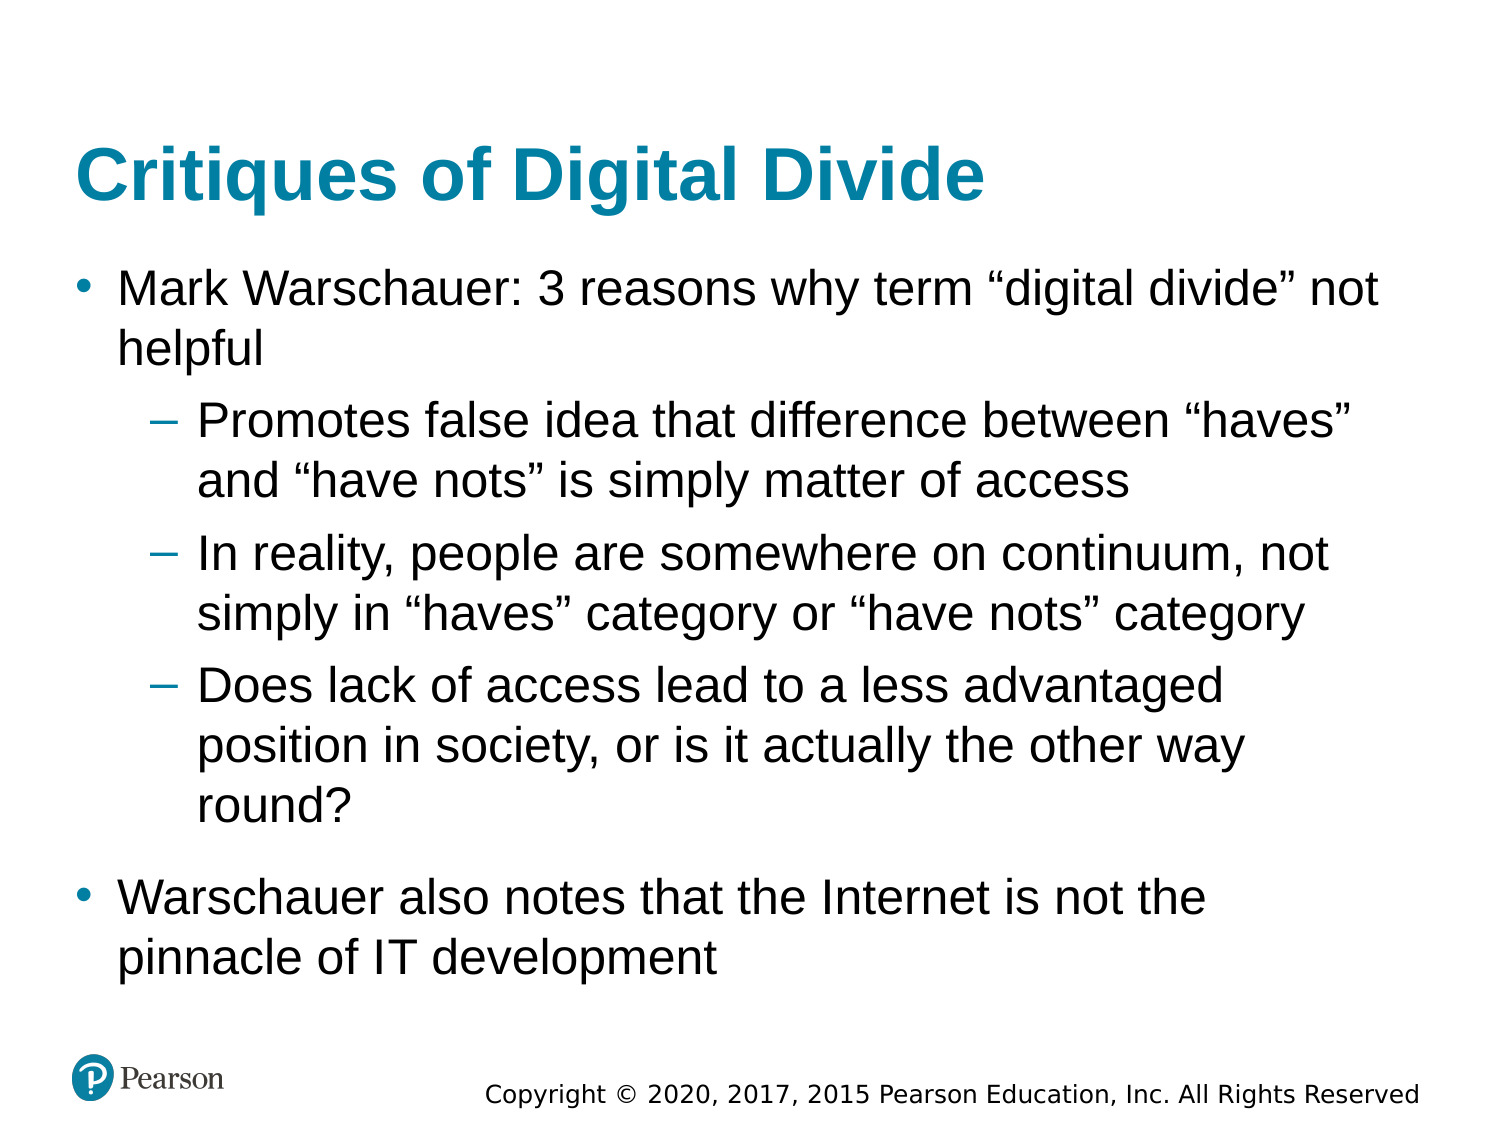

# Critiques of Digital Divide
Mark Warschauer: 3 reasons why term “digital divide” not helpful
Promotes false idea that difference between “haves” and “have nots” is simply matter of access
In reality, people are somewhere on continuum, not simply in “haves” category or “have nots” category
Does lack of access lead to a less advantaged position in society, or is it actually the other way round?
Warschauer also notes that the Internet is not the pinnacle of I T development